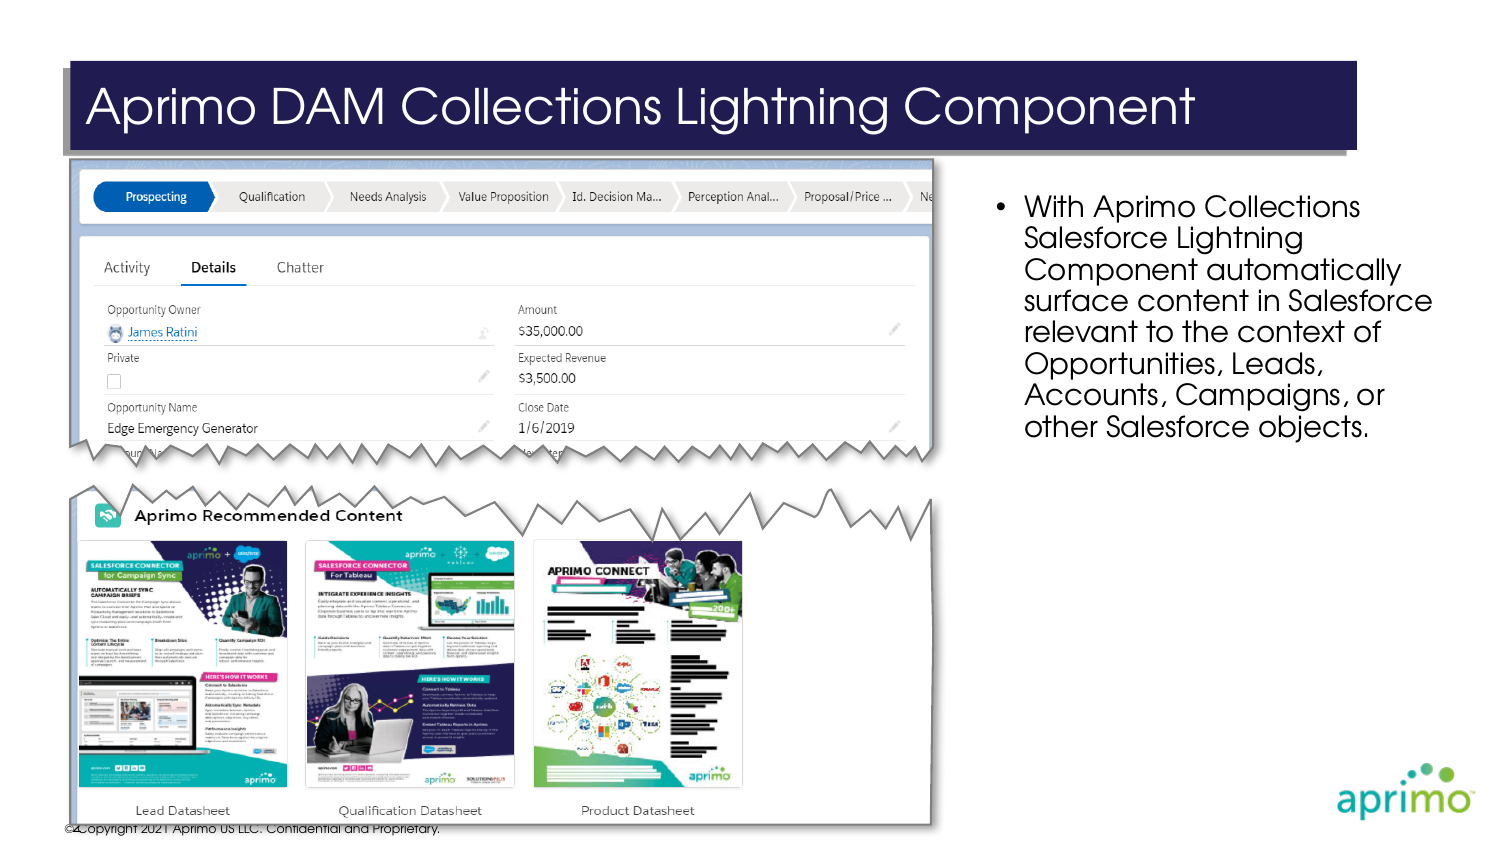

# Aprimo DAM Collections Lightning Component

With Aprimo Collections Salesforce Lightning Component automatically surface content in Salesforce relevant to the context of Opportunities, Leads, Accounts, Campaigns, or other Salesforce objects.